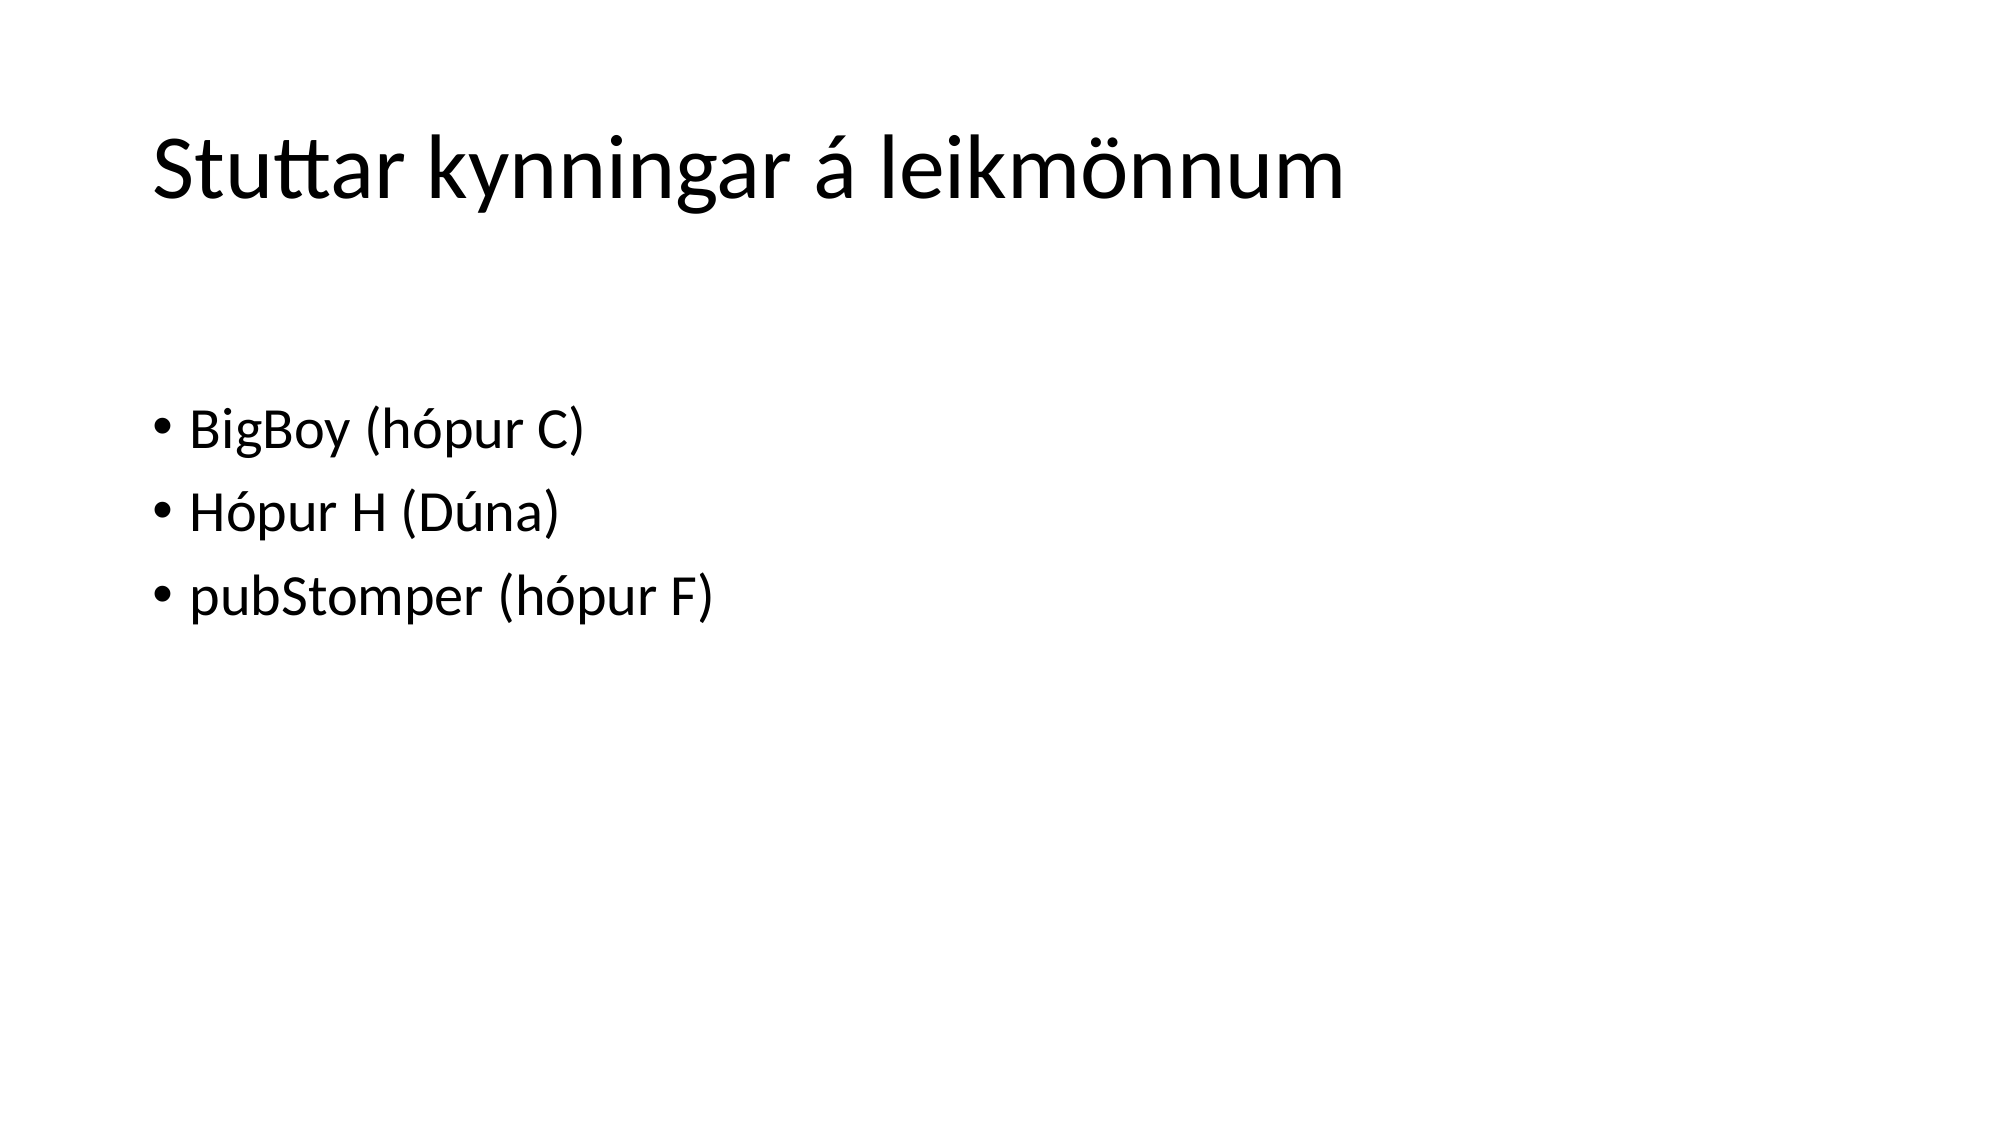

# Stuttar kynningar á leikmönnum

BigBoy (hópur C)
Hópur H (Dúna)
pubStomper (hópur F)